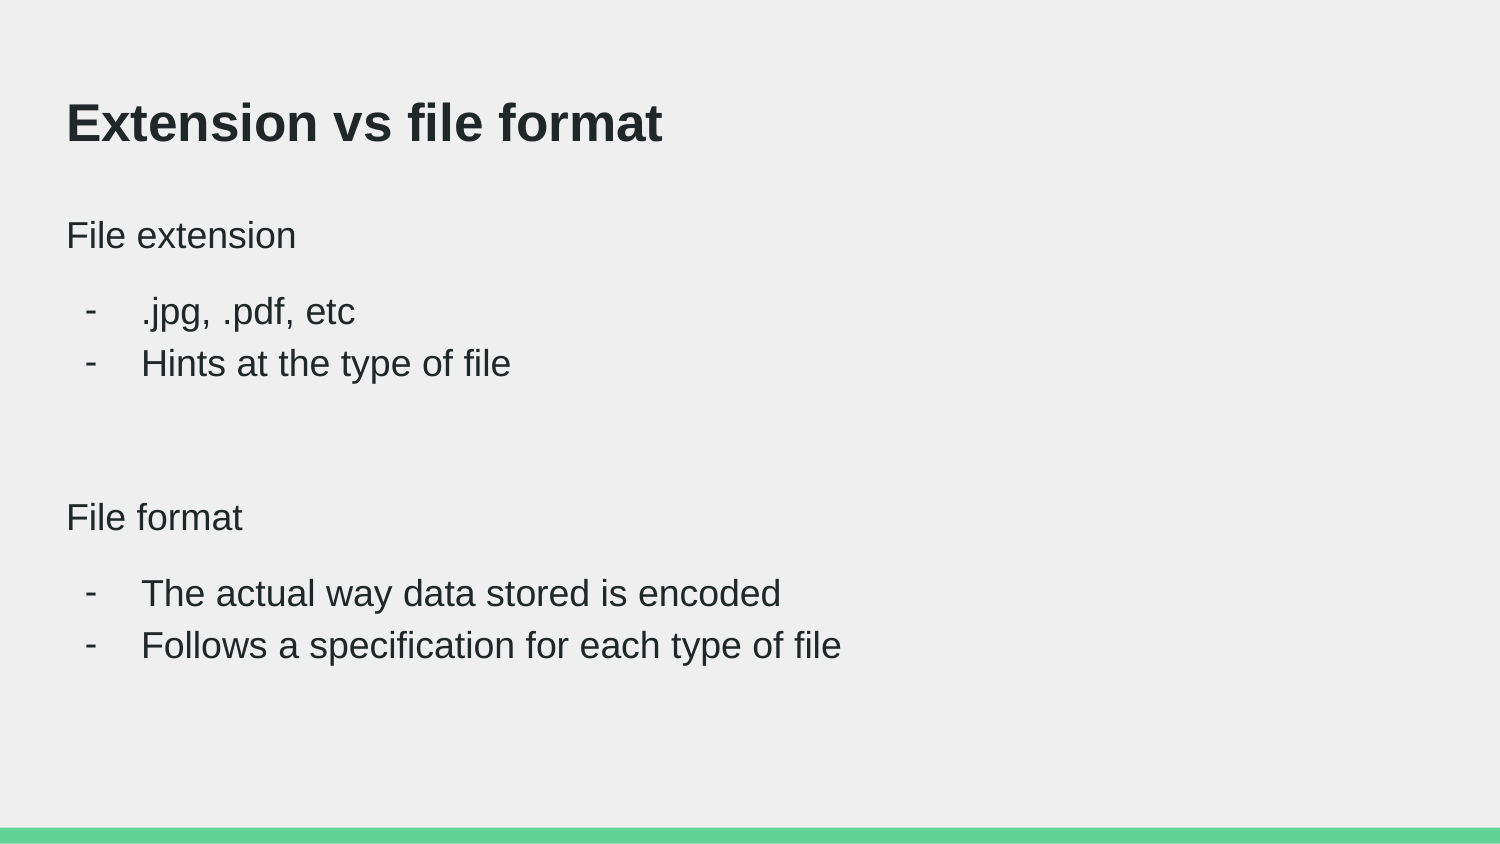

# Extension vs file format
File extension
.jpg, .pdf, etc
Hints at the type of file

File format
The actual way data stored is encoded
Follows a specification for each type of file